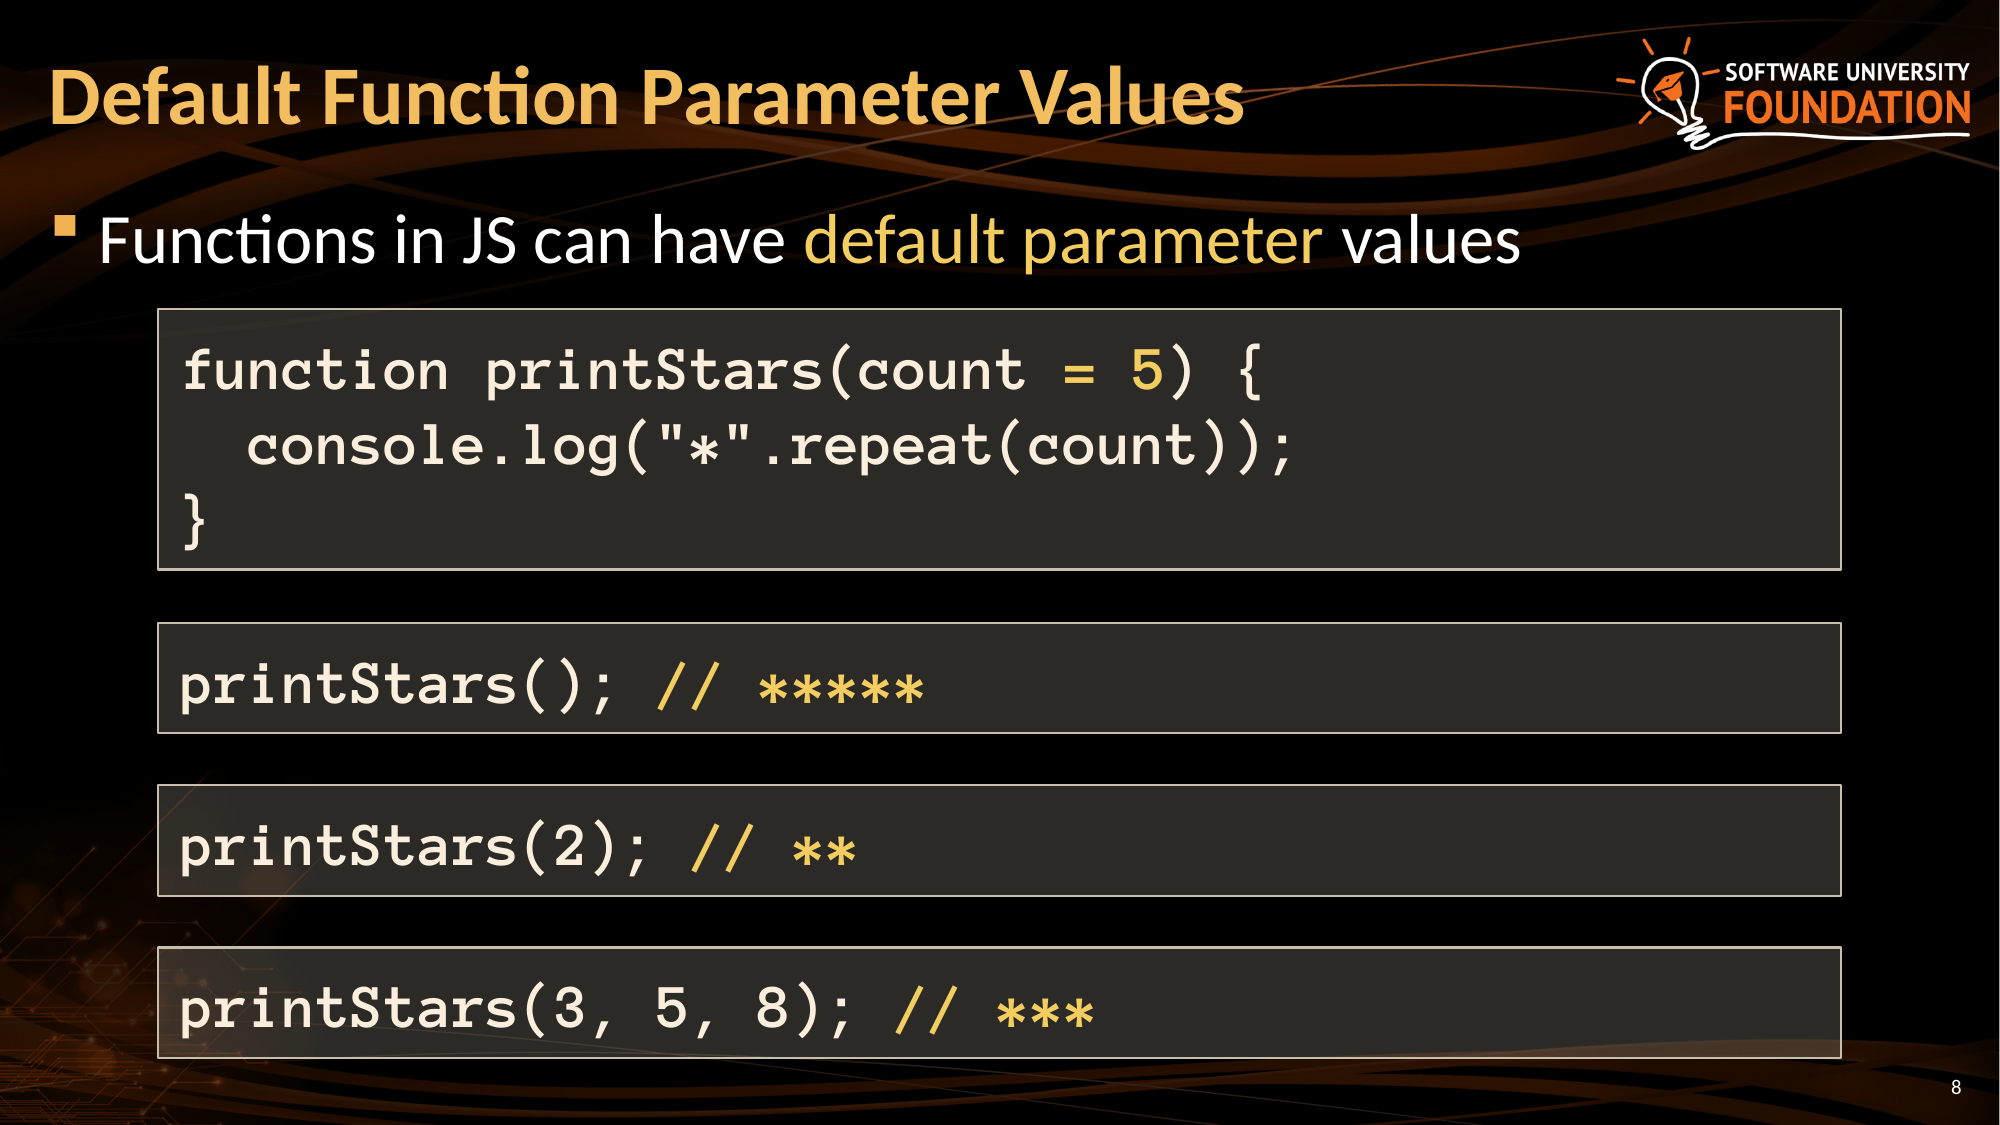

# Default Function Parameter Values
Functions in JS can have default parameter values
function printStars(count = 5) {
  console.log("*".repeat(count));
}
printStars(); // *****
printStars(2); // **
printStars(3, 5, 8); // ***
8